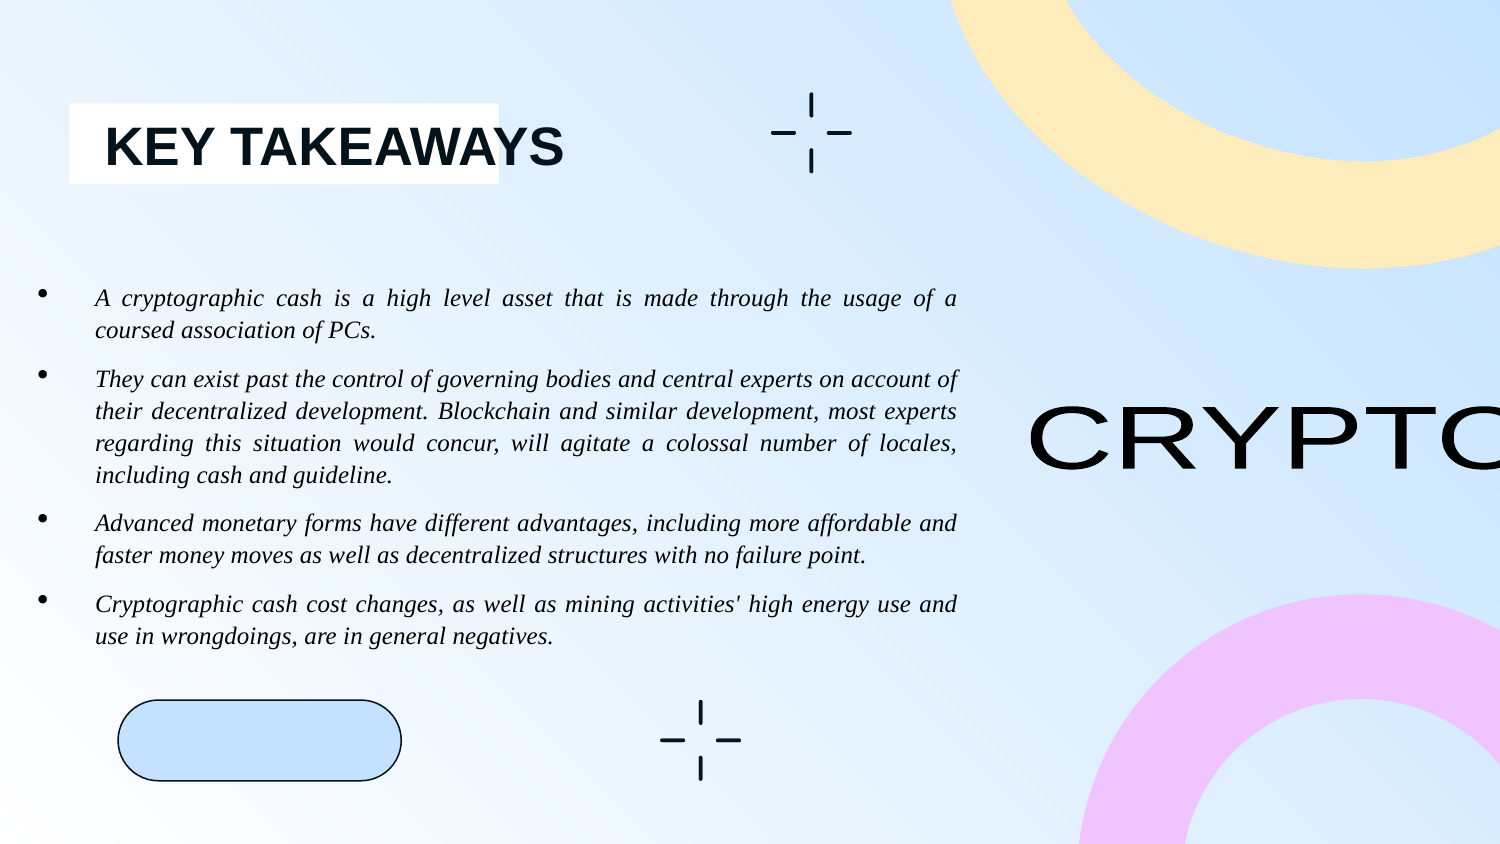

# KEY TAKEAWAYS

A cryptographic cash is a high level asset that is made through the usage of a coursed association of PCs.
They can exist past the control of governing bodies and central experts on account of their decentralized development. Blockchain and similar development, most experts regarding this situation would concur, will agitate a colossal number of locales, including cash and guideline.
Advanced monetary forms have different advantages, including more affordable and faster money moves as well as decentralized structures with no failure point.
Cryptographic cash cost changes, as well as mining activities' high energy use and use in wrongdoings, are in general negatives.
CRYPTO